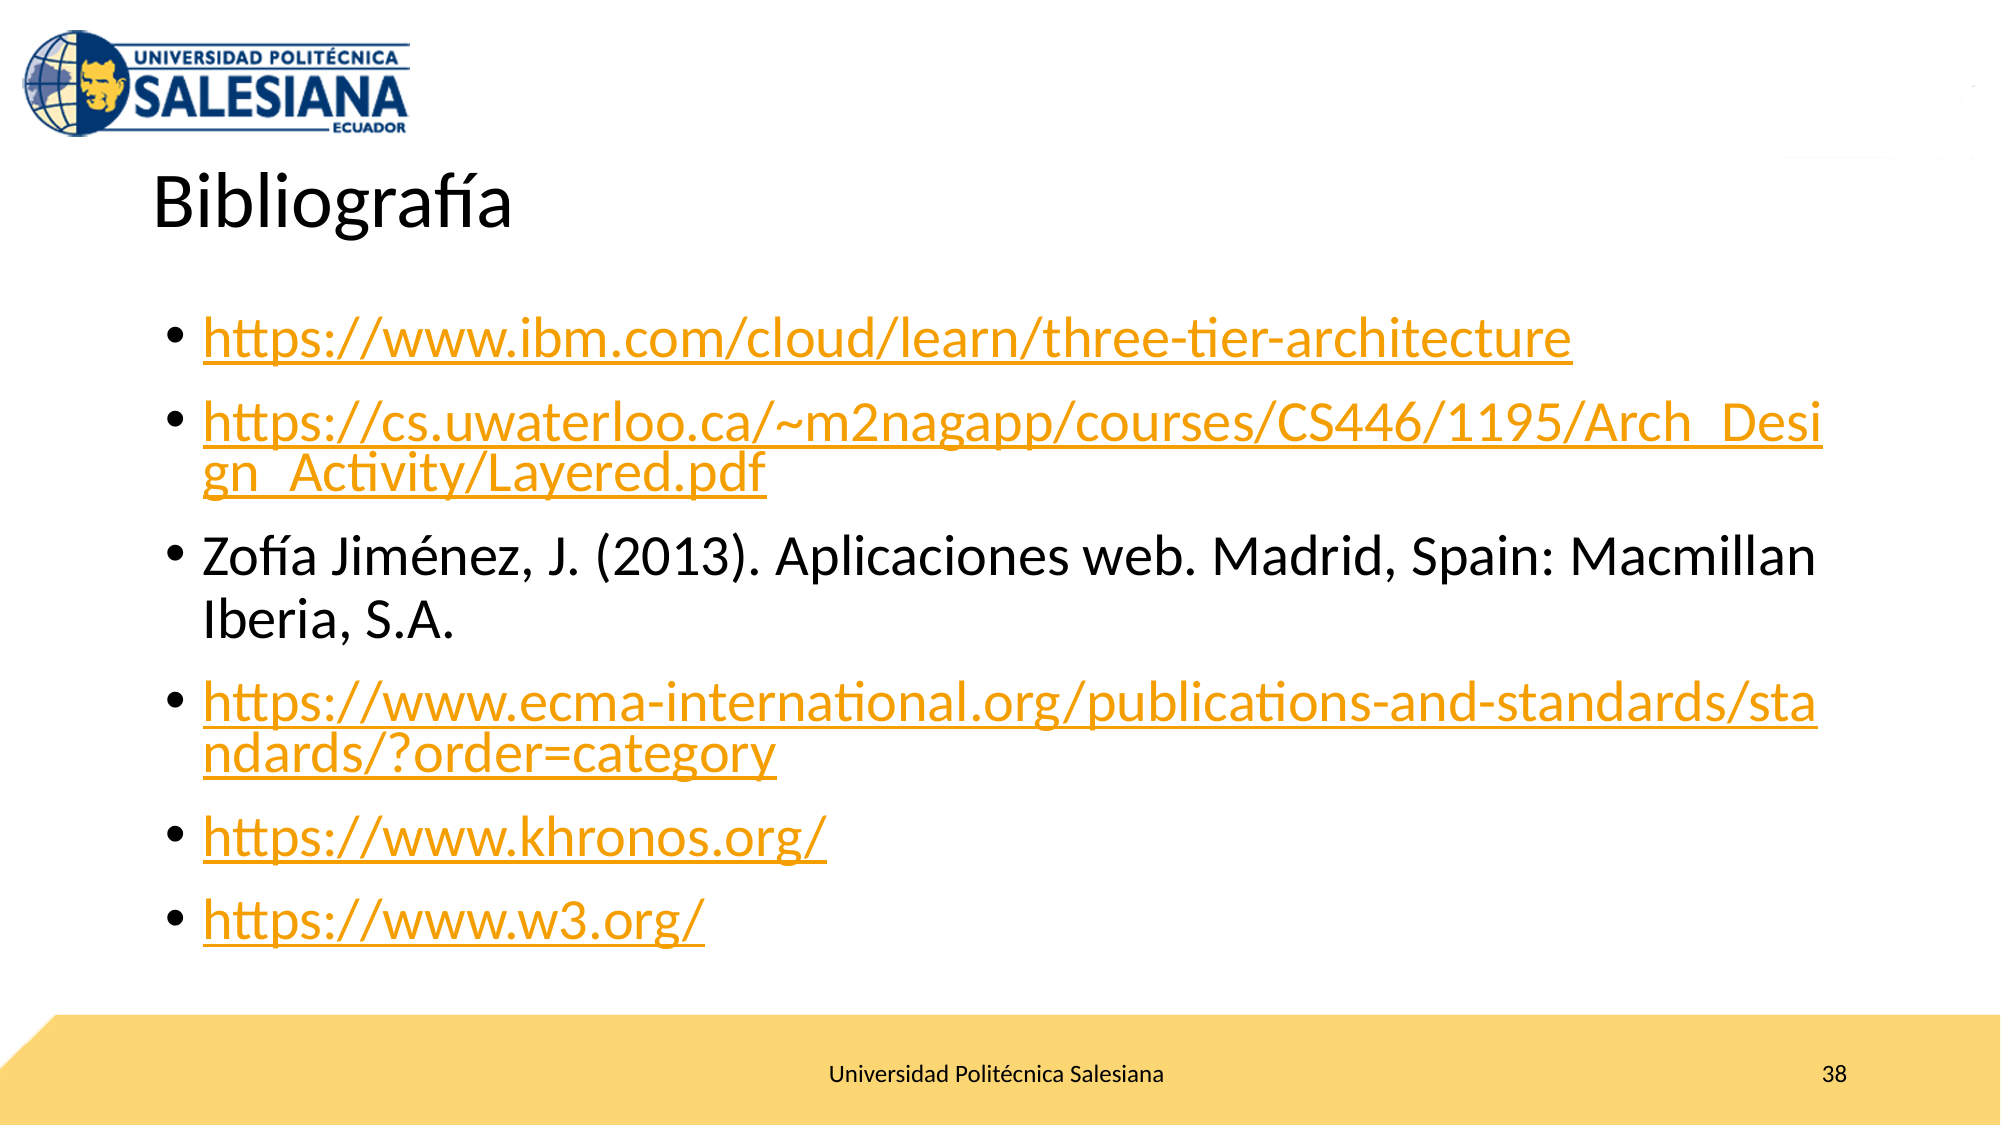

# Bibliografía
https://www.ibm.com/cloud/learn/three-tier-architecture
https://cs.uwaterloo.ca/~m2nagapp/courses/CS446/1195/Arch_Design_Activity/Layered.pdf
Zofía Jiménez, J. (2013). Aplicaciones web. Madrid, Spain: Macmillan Iberia, S.A.
https://www.ecma-international.org/publications-and-standards/standards/?order=category
https://www.khronos.org/
https://www.w3.org/

Universidad Politécnica Salesiana
38